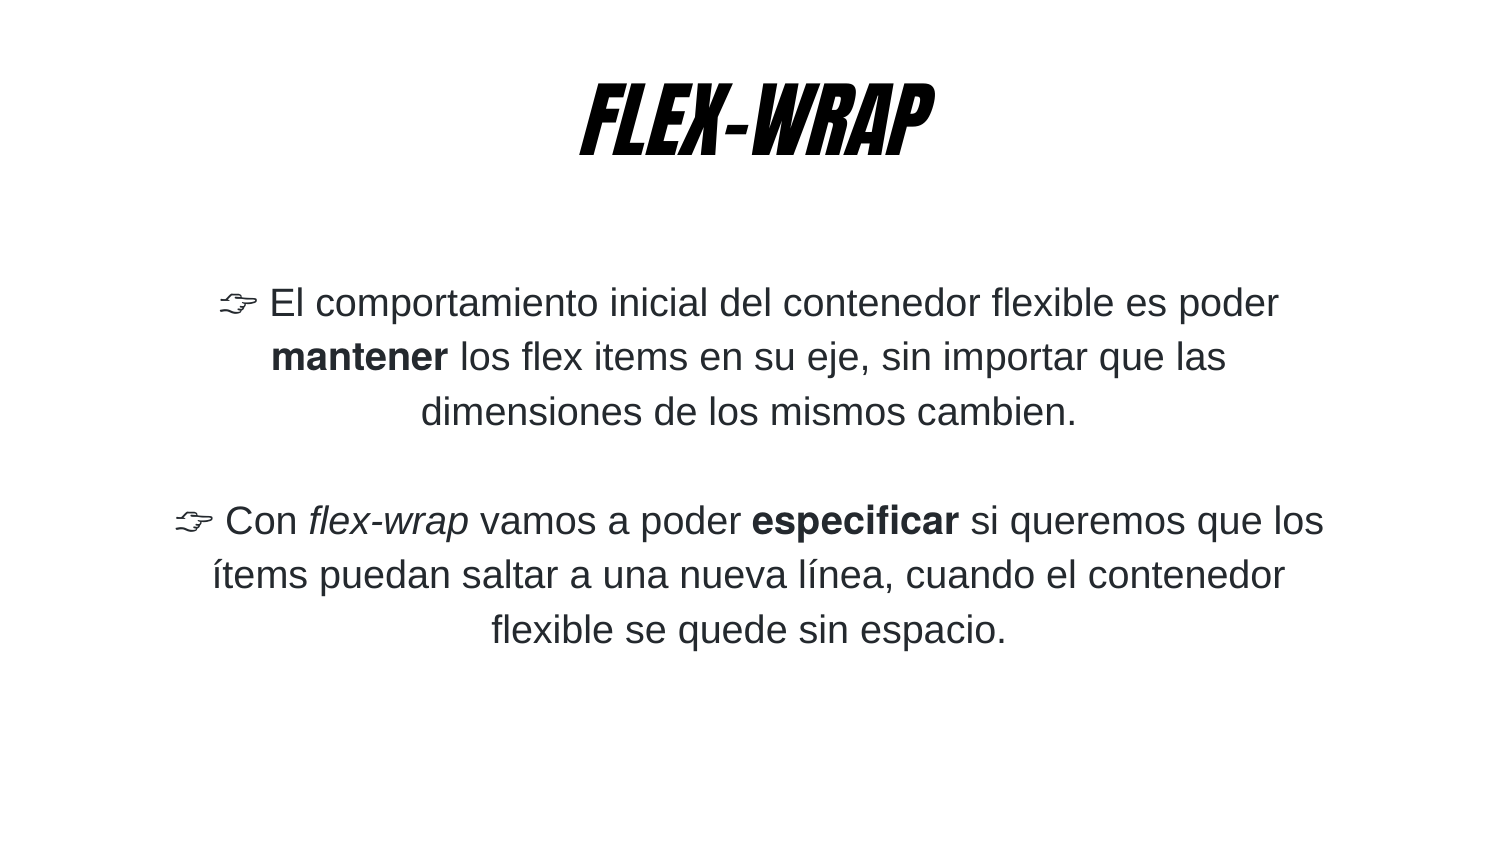

FLEX-WRAP
👉 El comportamiento inicial del contenedor flexible es poder mantener los flex items en su eje, sin importar que las dimensiones de los mismos cambien.

👉 Con flex-wrap vamos a poder especificar si queremos que los ítems puedan saltar a una nueva línea, cuando el contenedor flexible se quede sin espacio.